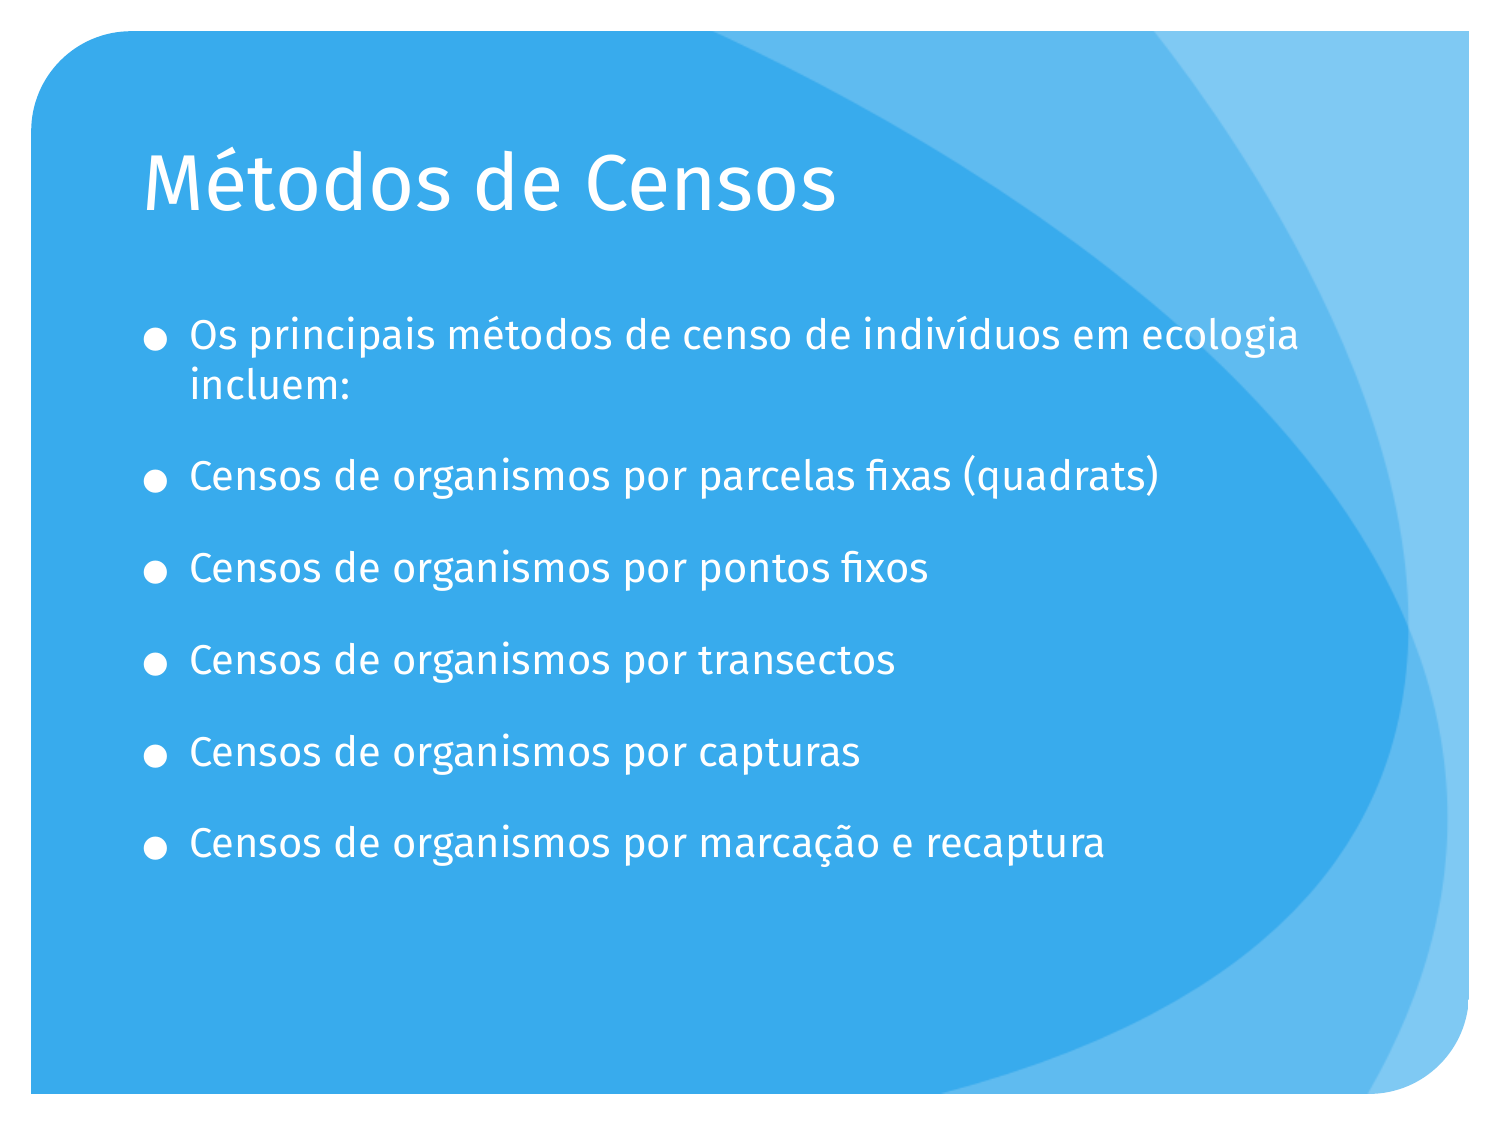

# Métodos de Censos
Os principais métodos de censo de indivíduos em ecologia incluem:
Censos de organismos por parcelas fixas (quadrats)
Censos de organismos por pontos fixos
Censos de organismos por transectos
Censos de organismos por capturas
Censos de organismos por marcação e recaptura